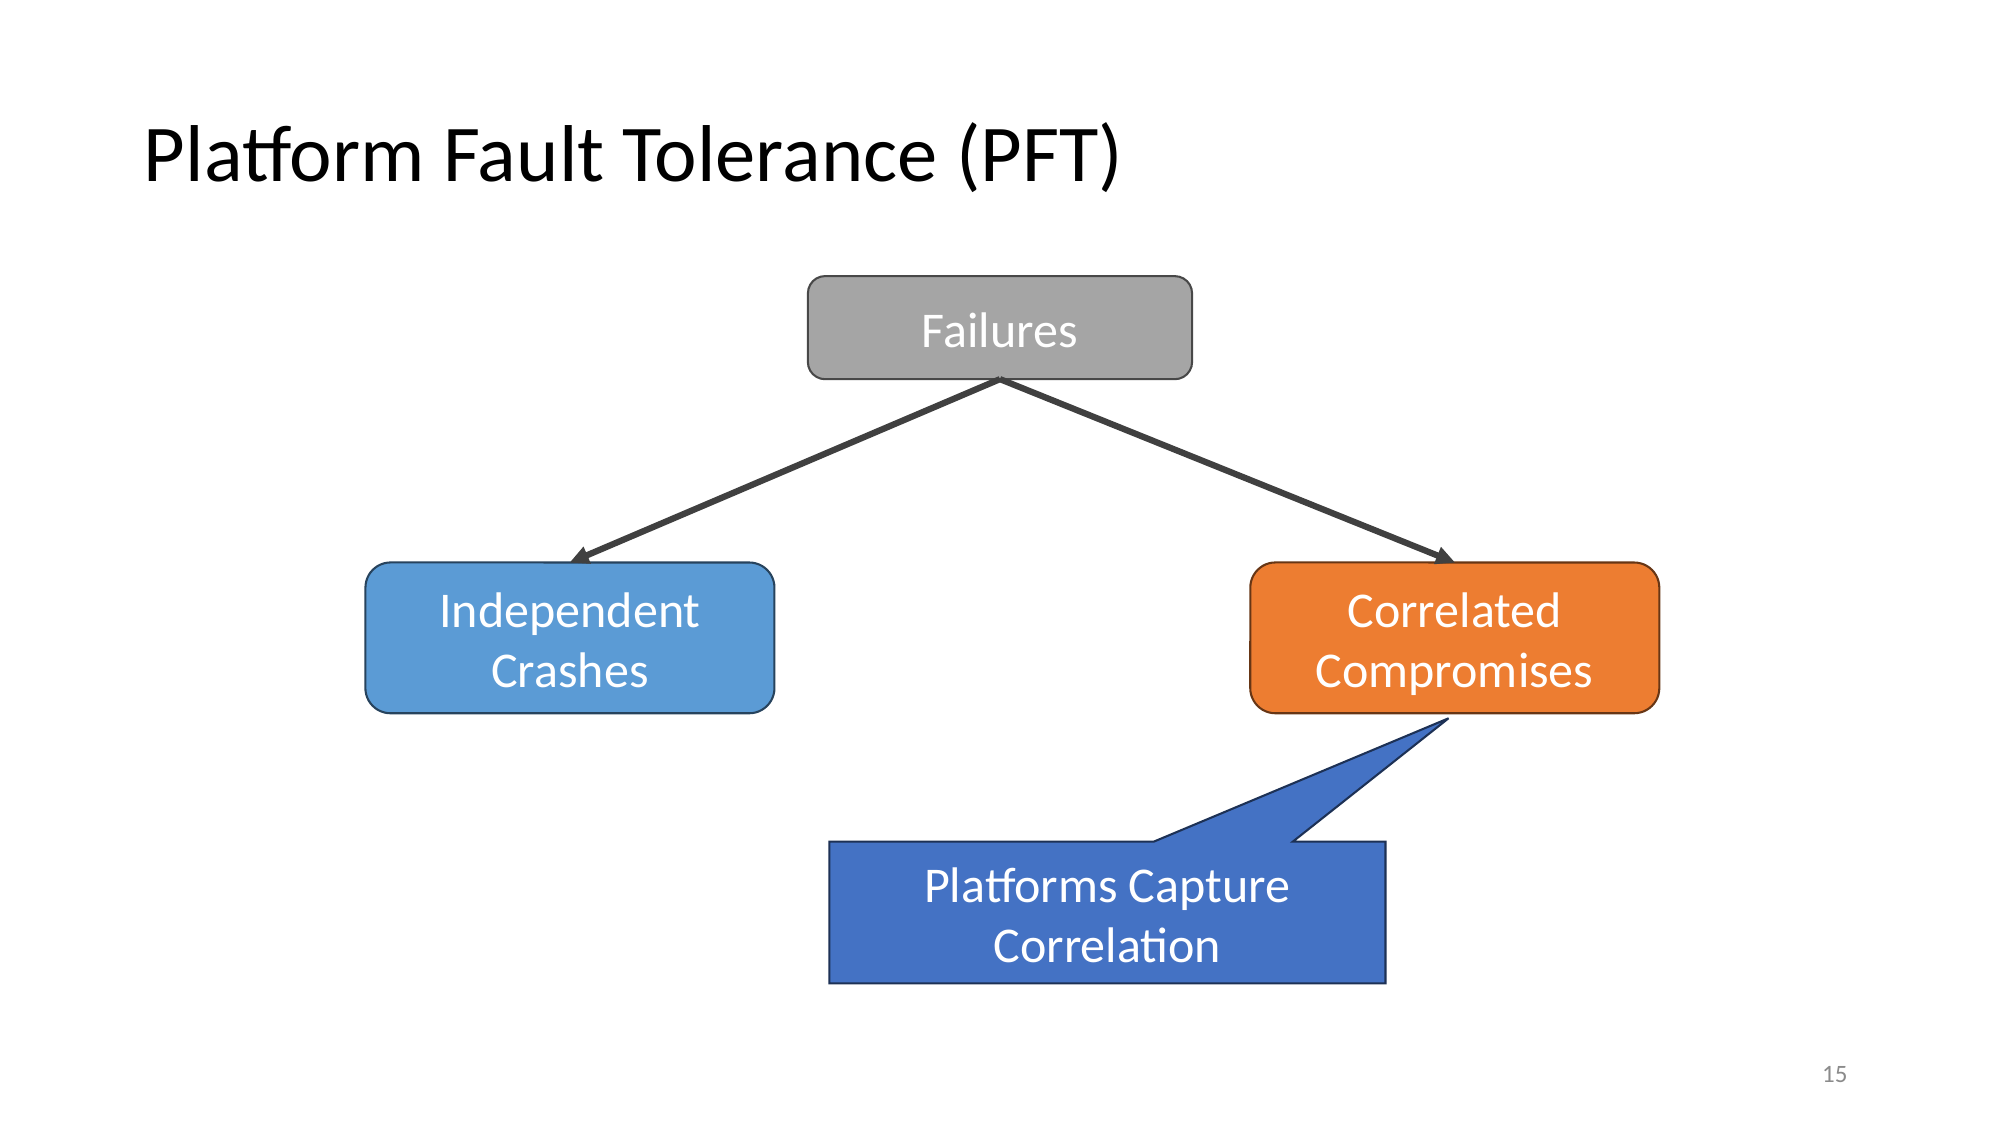

# Platform Fault Tolerance (PFT)
Failures
Independent Crashes
Correlated Compromises
Platforms Capture Correlation
15